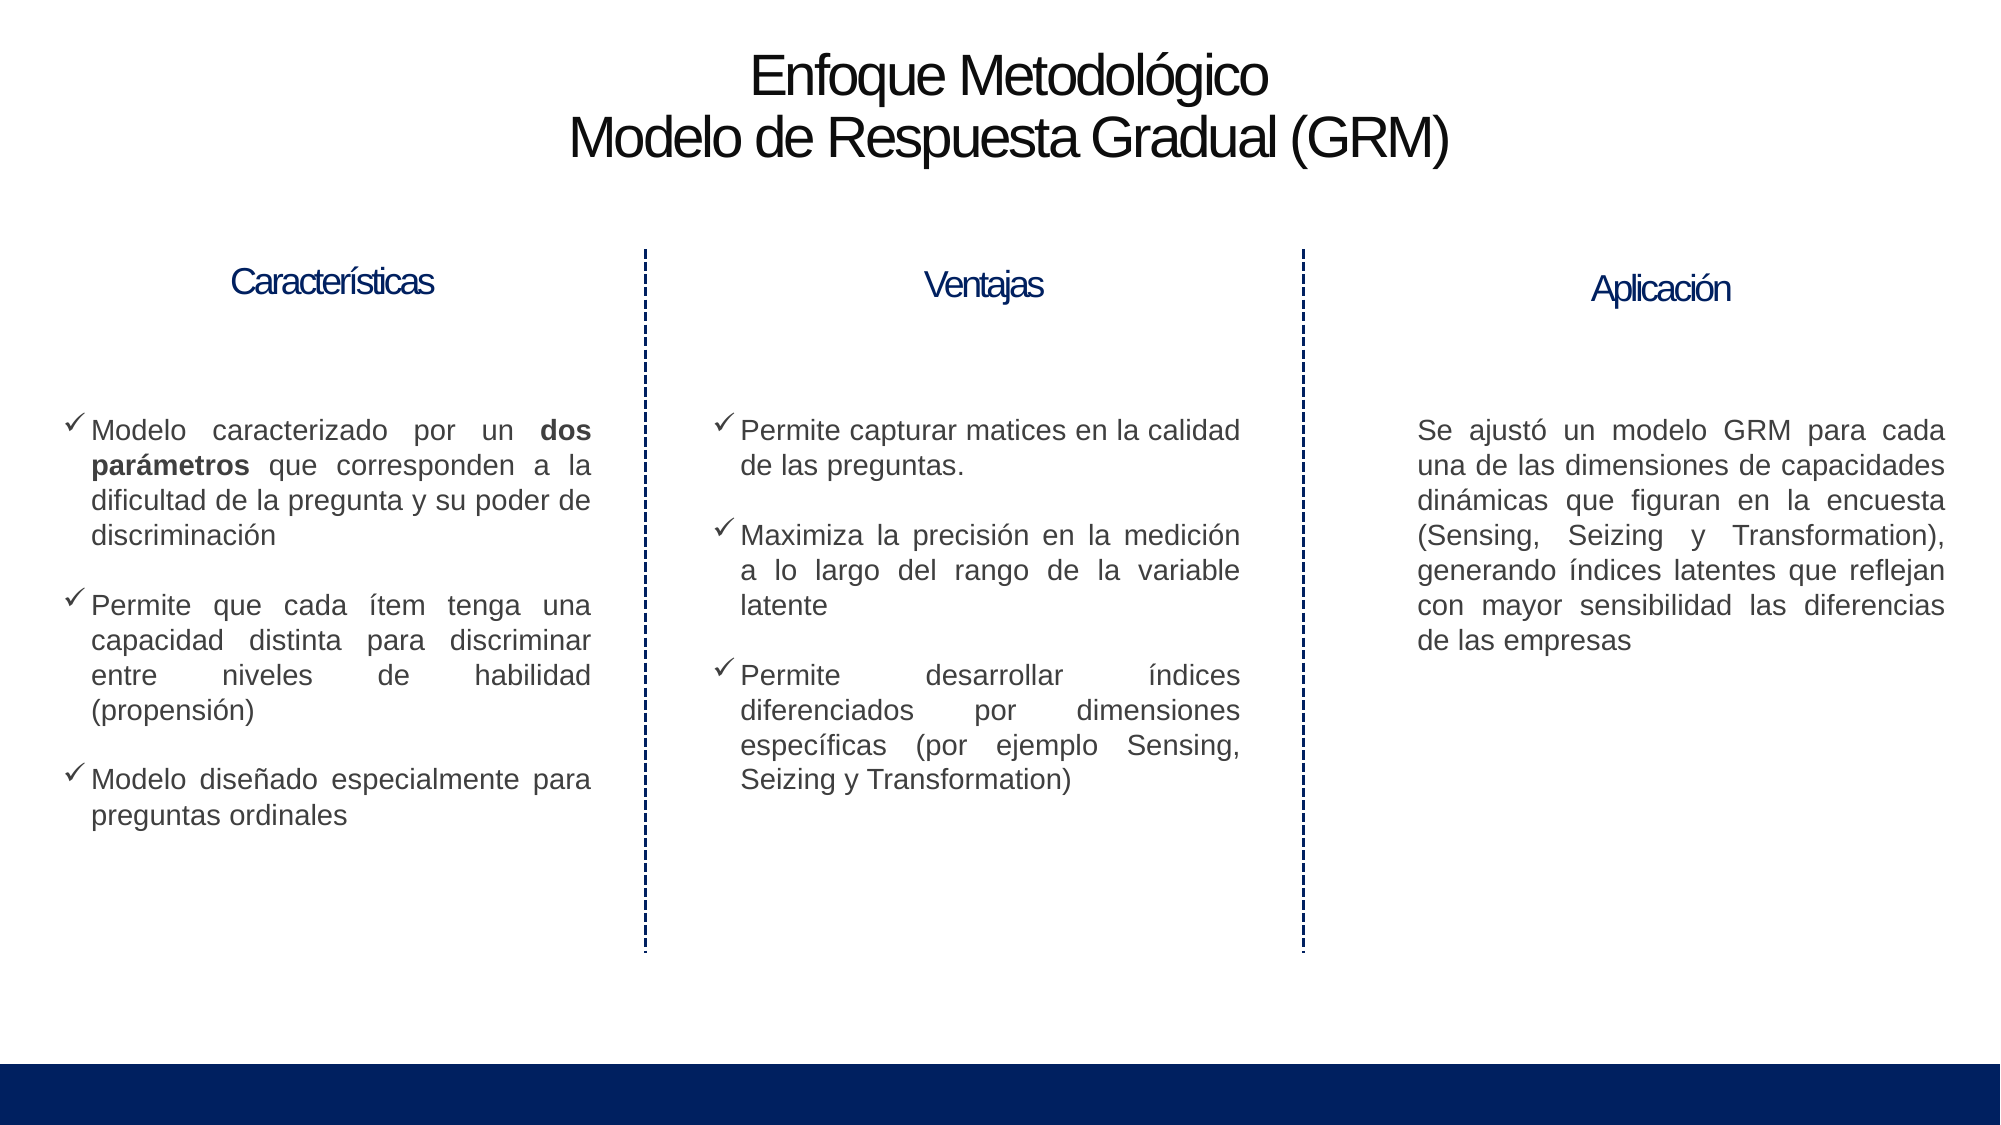

# Enfoque Metodológico Modelo de Respuesta Gradual (GRM)

Características
Ventajas
Aplicación
Modelo caracterizado por un dos parámetros que corresponden a la dificultad de la pregunta y su poder de discriminación

Permite que cada ítem tenga una capacidad distinta para discriminar entre niveles de habilidad (propensión)

Modelo diseñado especialmente para preguntas ordinales
Permite capturar matices en la calidad de las preguntas.

Maximiza la precisión en la medición a lo largo del rango de la variable latente

Permite desarrollar índices diferenciados por dimensiones específicas (por ejemplo Sensing, Seizing y Transformation)
Se ajustó un modelo GRM para cada una de las dimensiones de capacidades dinámicas que figuran en la encuesta (Sensing, Seizing y Transformation), generando índices latentes que reflejan con mayor sensibilidad las diferencias de las empresas